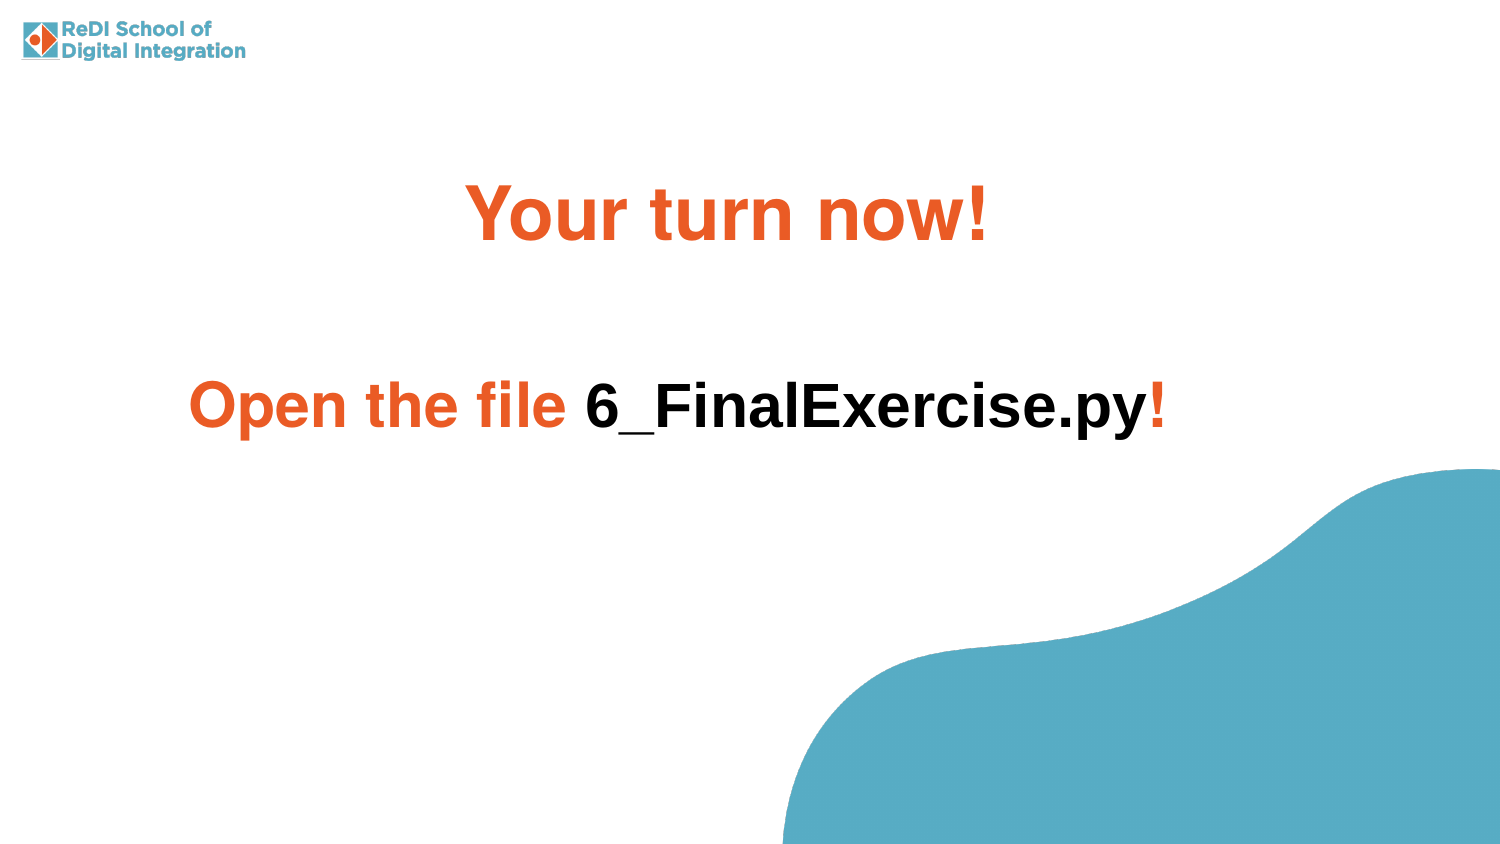

Your turn now!
Open the file 6_FinalExercise.py!